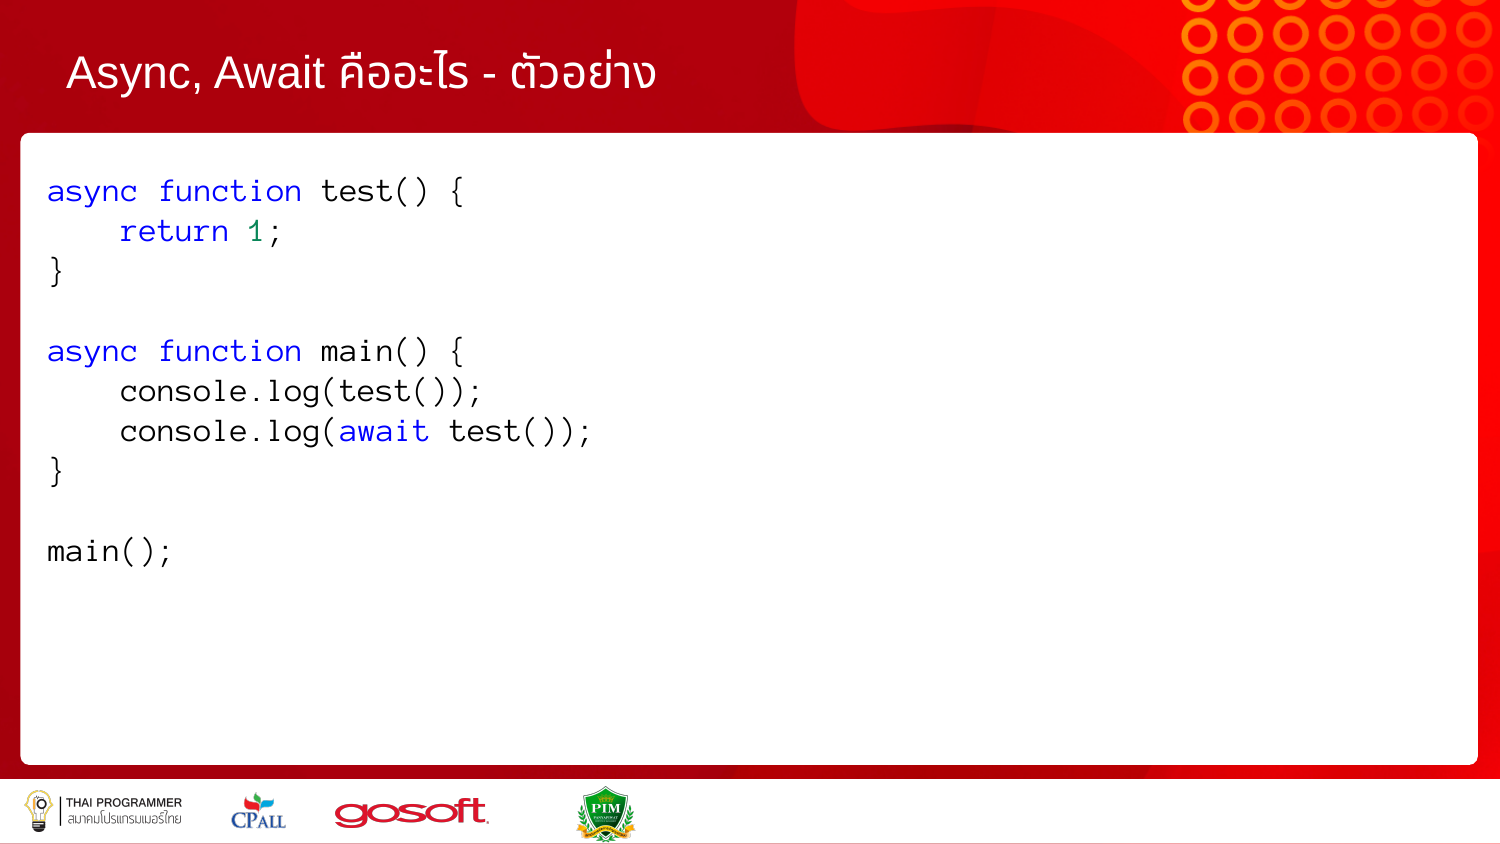

# Async, Await คืออะไร - ตัวอย่าง
async function test() {
    return 1;
}

async function main() {
    console.log(test());
    console.log(await test());
}

main();